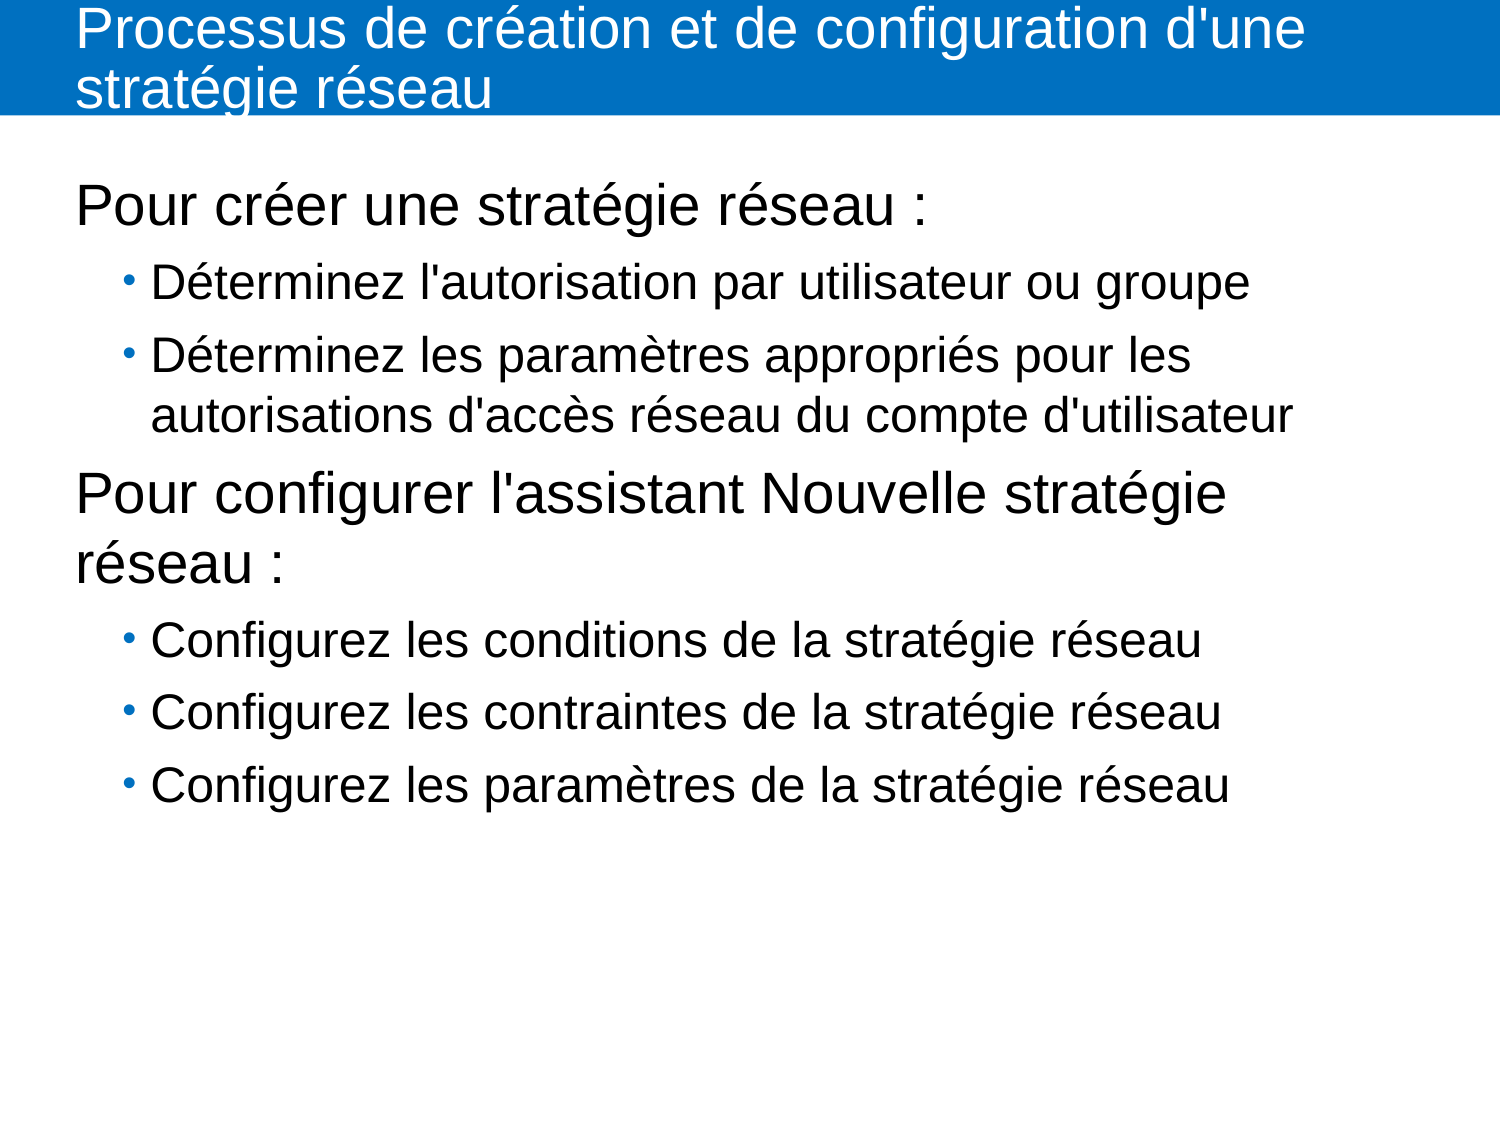

# Processus de création et de configuration d'une stratégie réseau
Pour créer une stratégie réseau :
Déterminez l'autorisation par utilisateur ou groupe
Déterminez les paramètres appropriés pour les autorisations d'accès réseau du compte d'utilisateur
Pour configurer l'assistant Nouvelle stratégie réseau :
Configurez les conditions de la stratégie réseau
Configurez les contraintes de la stratégie réseau
Configurez les paramètres de la stratégie réseau